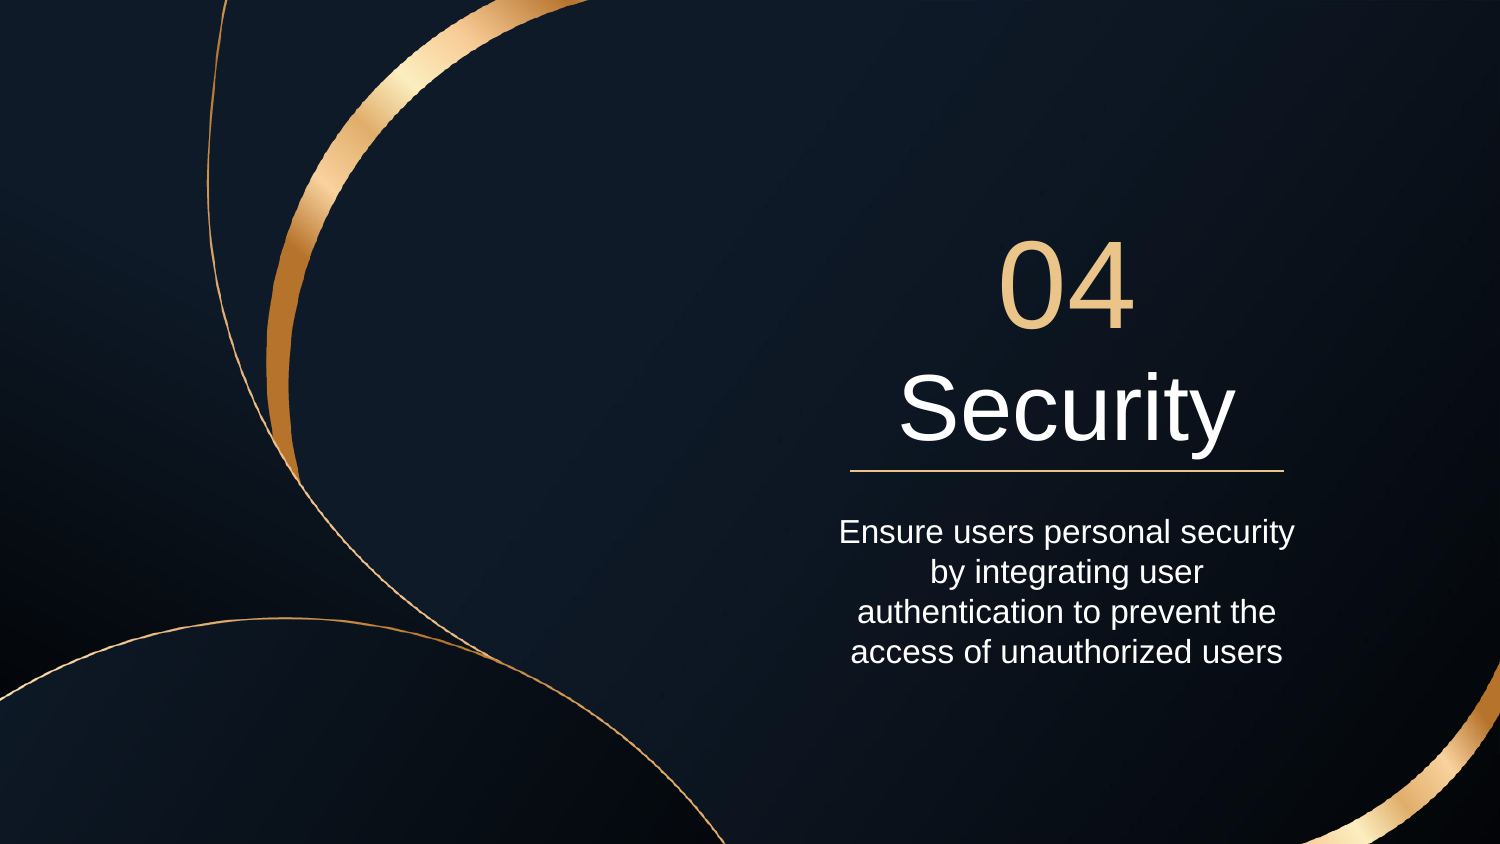

04
# Security
Ensure users personal security by integrating user authentication to prevent the access of unauthorized users